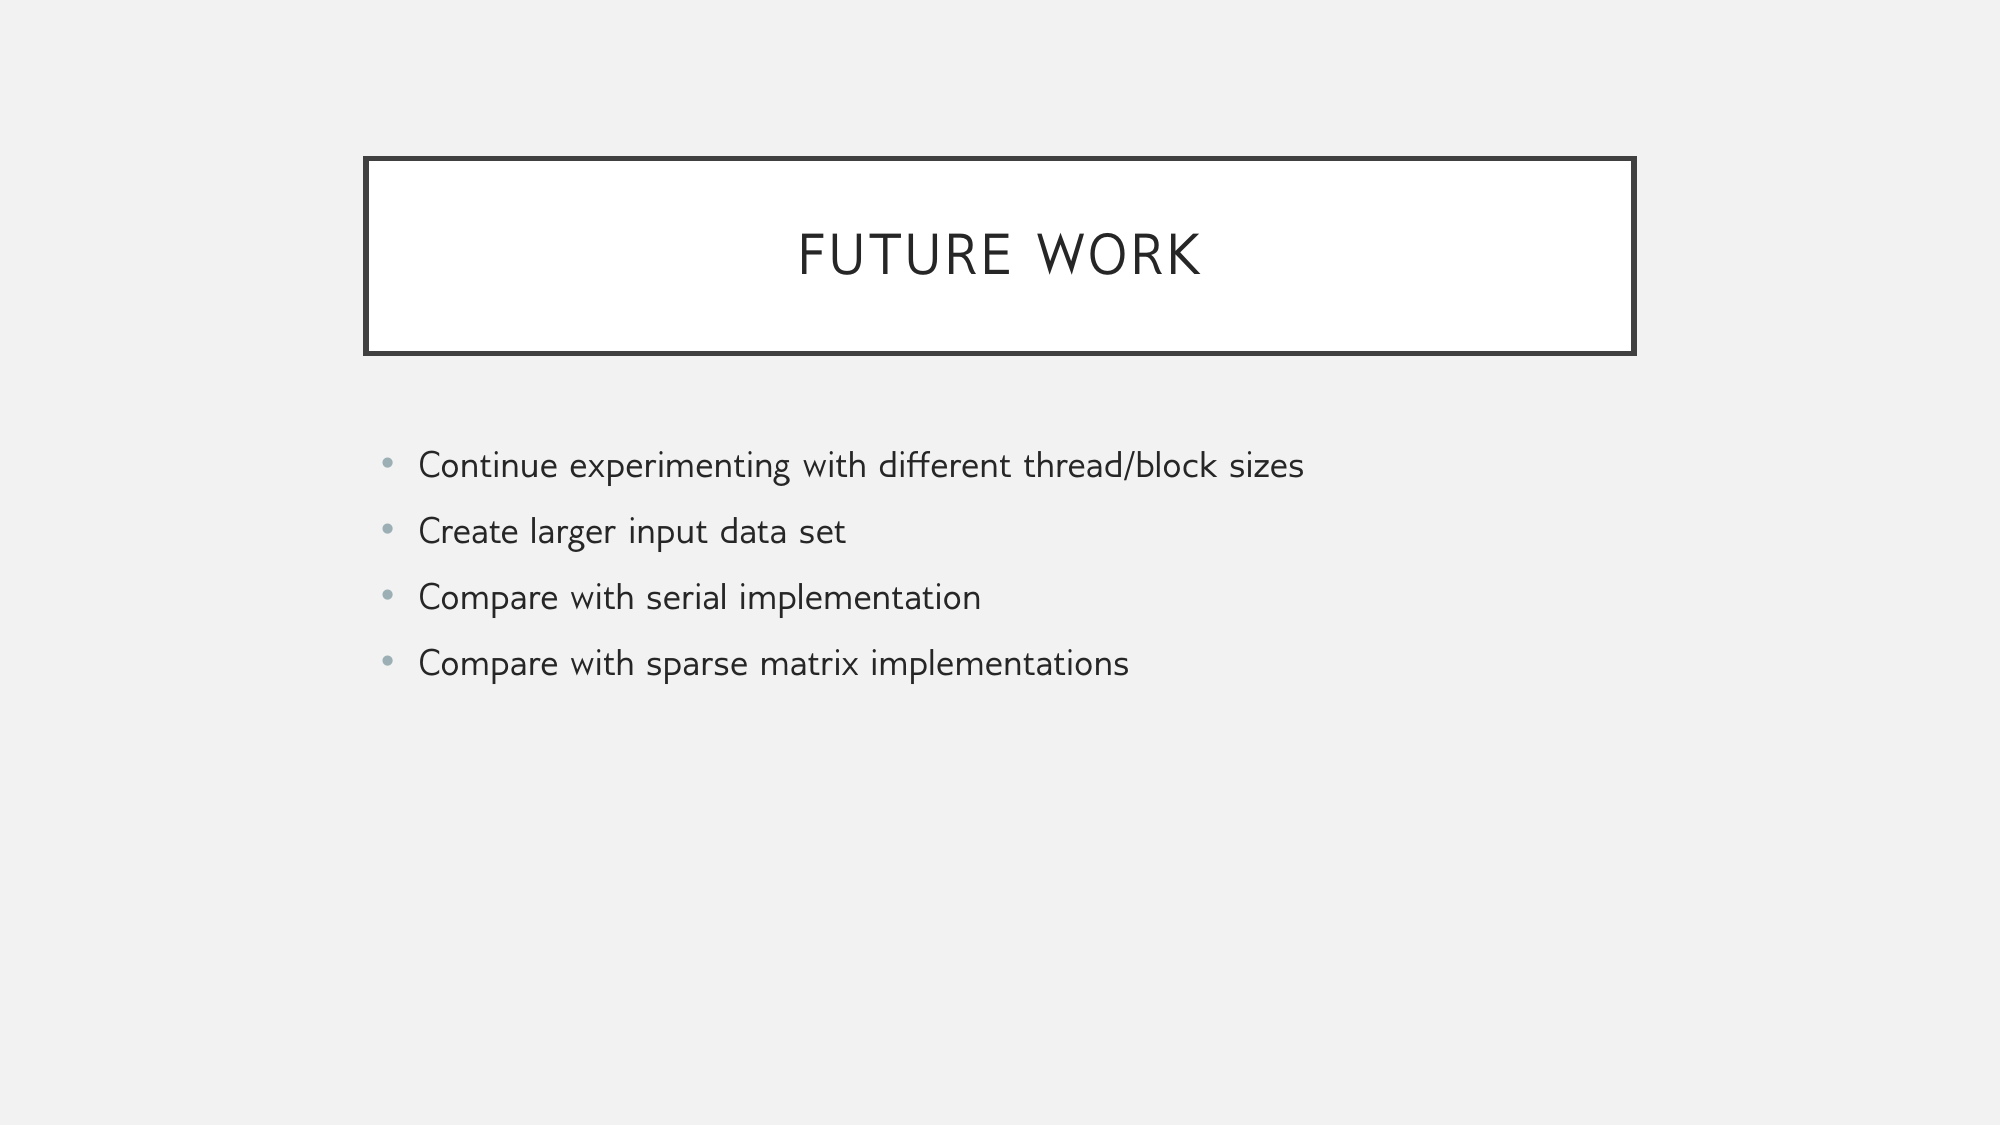

# Future Work
Continue experimenting with different thread/block sizes
Create larger input data set
Compare with serial implementation
Compare with sparse matrix implementations